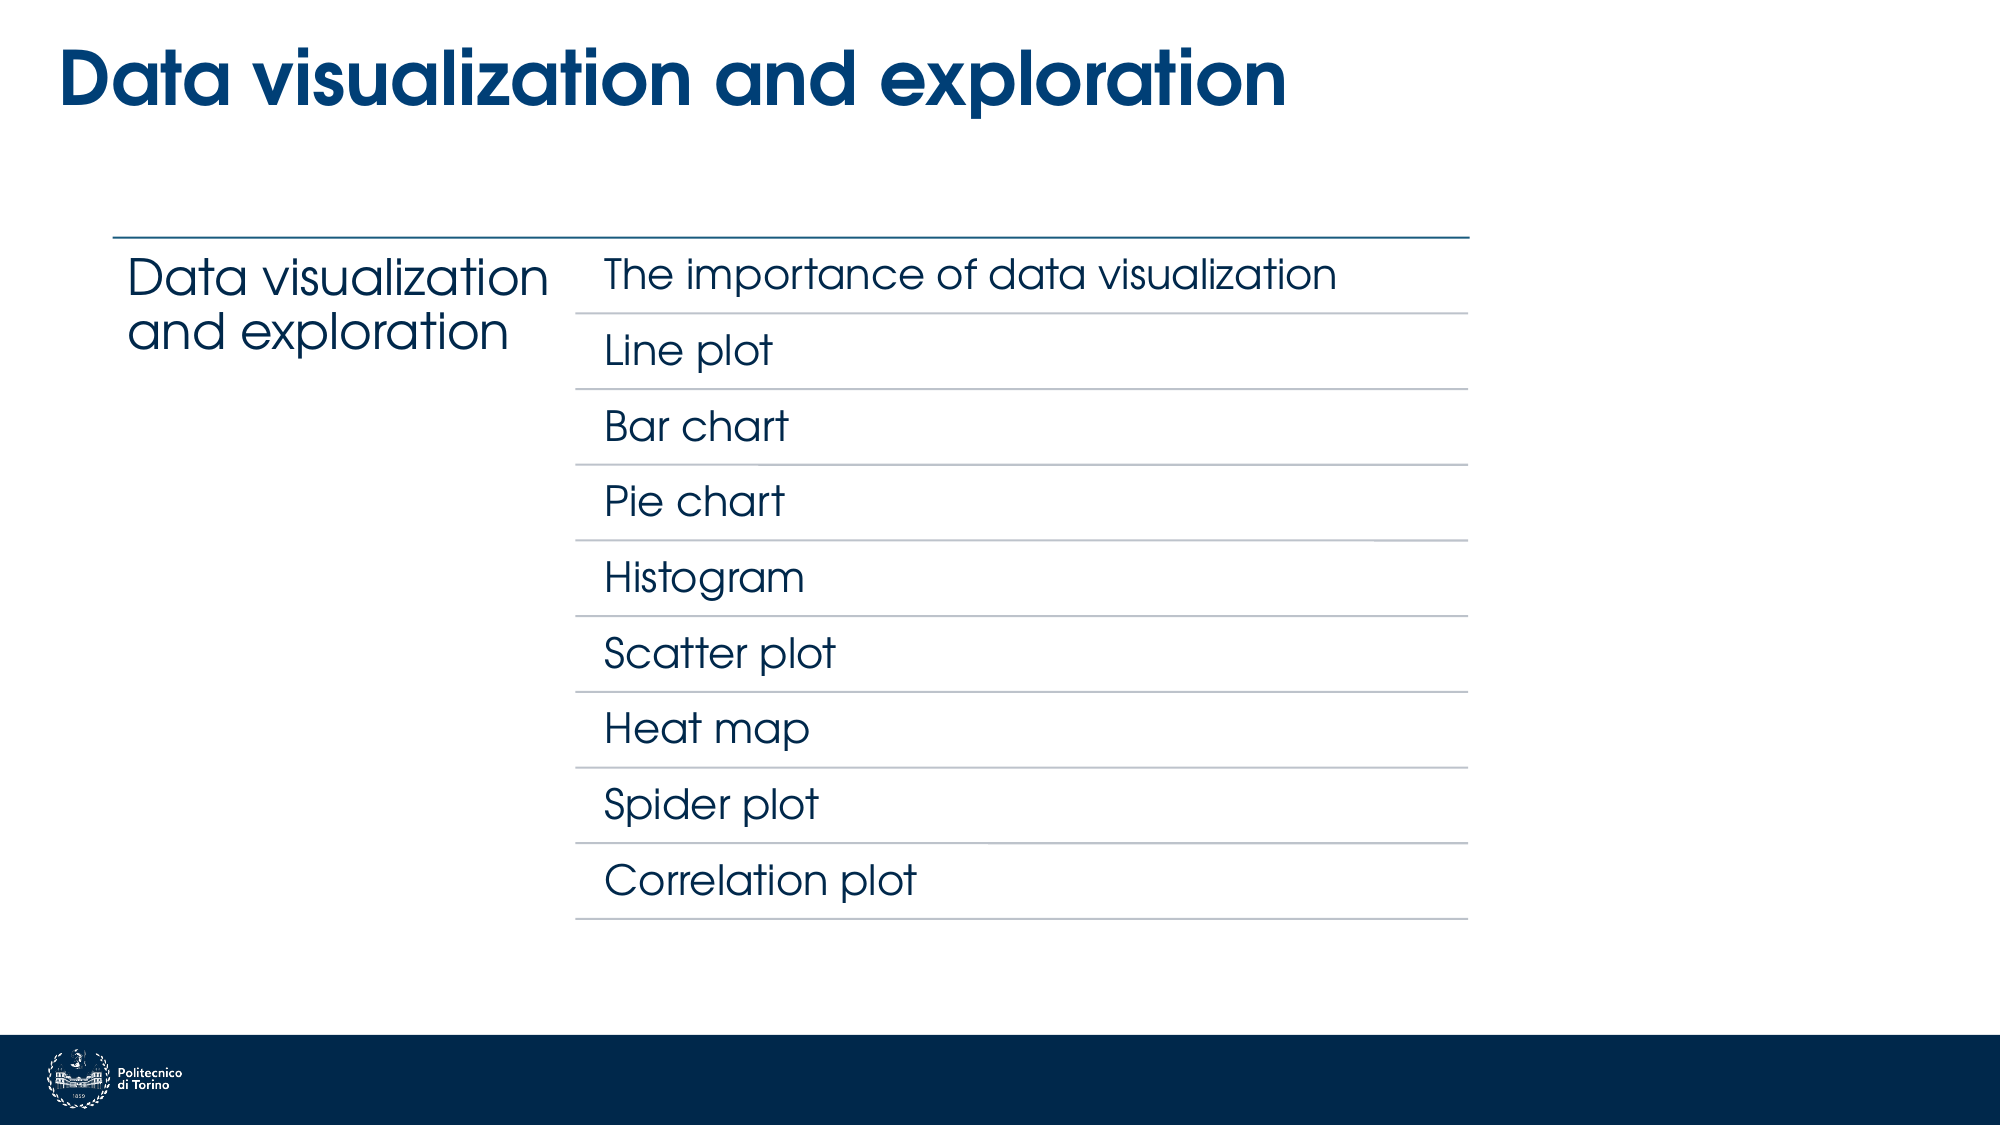

# Data visualization and exploration
Data visualization and exploration
The importance of data visualization
Line plot
Bar chart
Pie chart
Histogram
Scatter plot
Heat map
Spider plot
Correlation plot